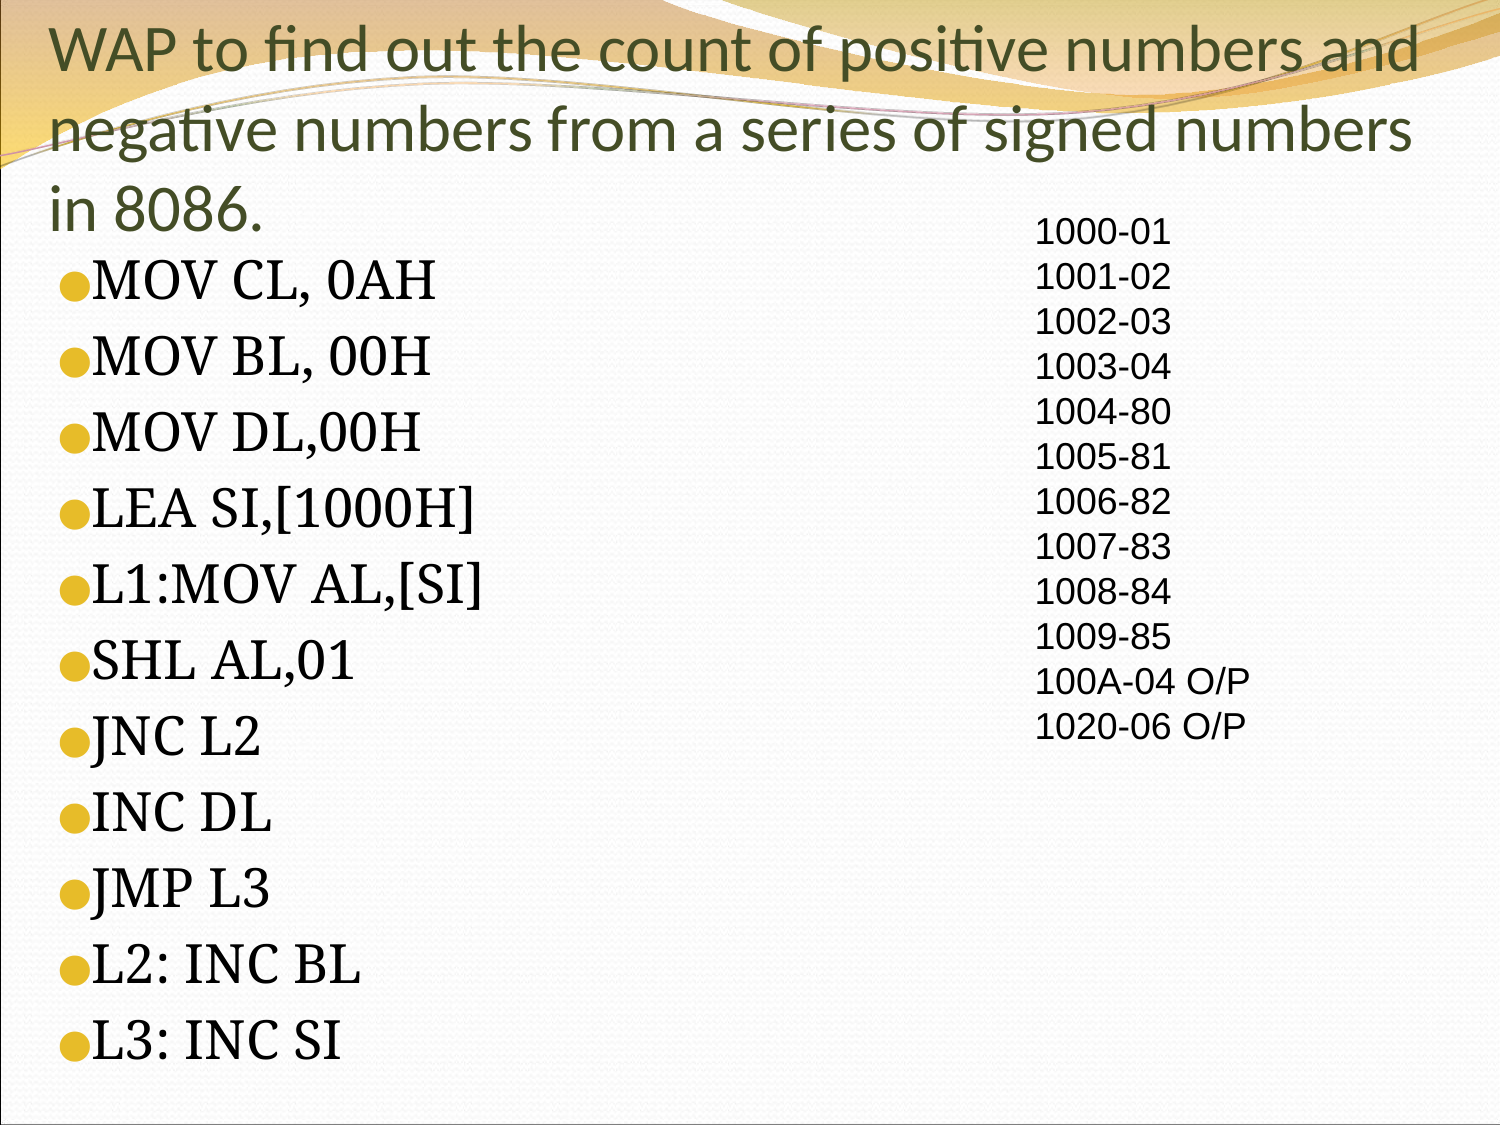

# WAP to find out the count of positive numbers and negative numbers from a series of signed numbers in 8086.
1000-01
1001-02
1002-03
1003-04
1004-80
1005-81
1006-82
1007-83
1008-84
1009-85
100A-04 O/P
1020-06 O/P
MOV CL, 0AH
MOV BL, 00H
MOV DL,00H
LEA SI,[1000H]
L1:MOV AL,[SI]
SHL AL,01
JNC L2
INC DL
JMP L3
L2: INC BL
L3: INC SI